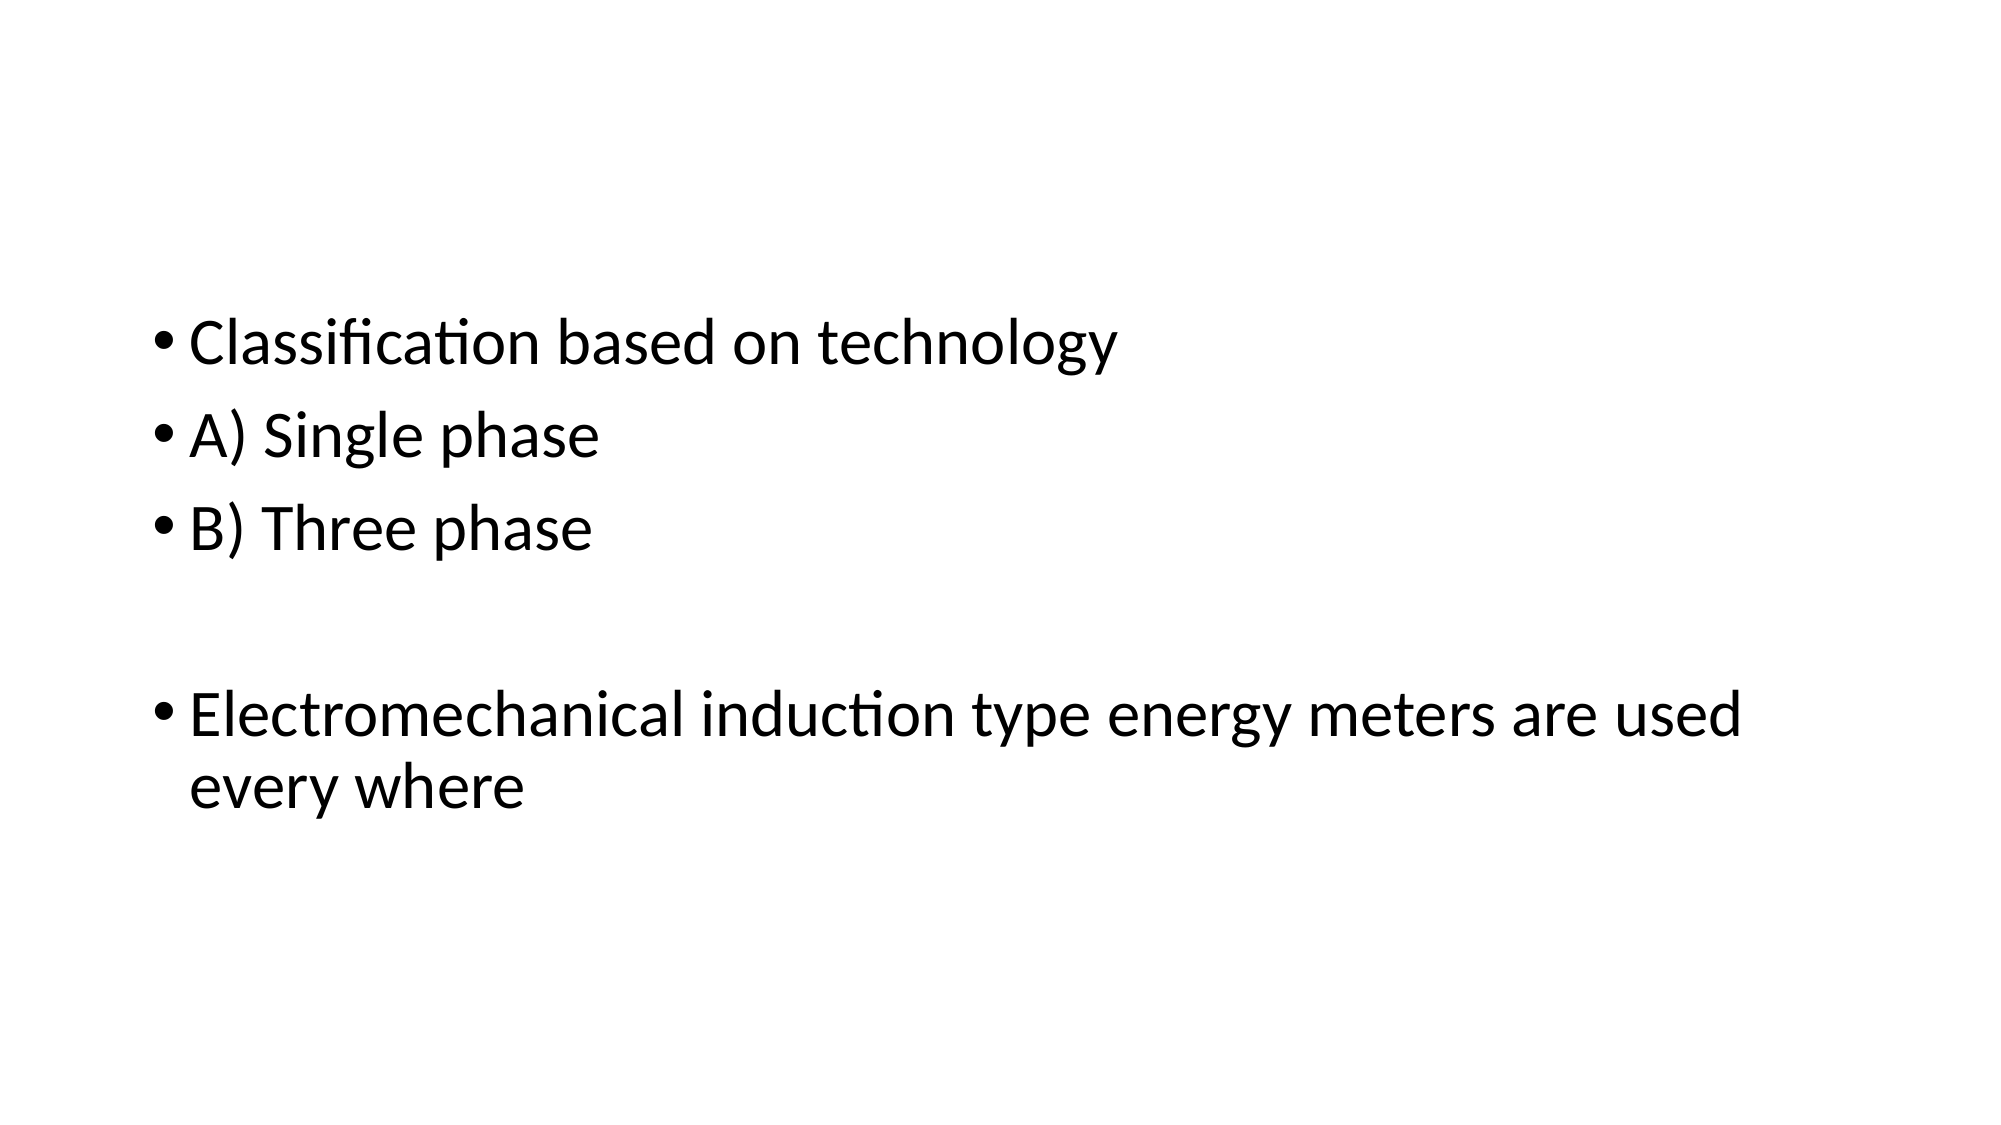

#
Classification based on technology
A) Single phase
B) Three phase

Electromechanical induction type energy meters are used every where